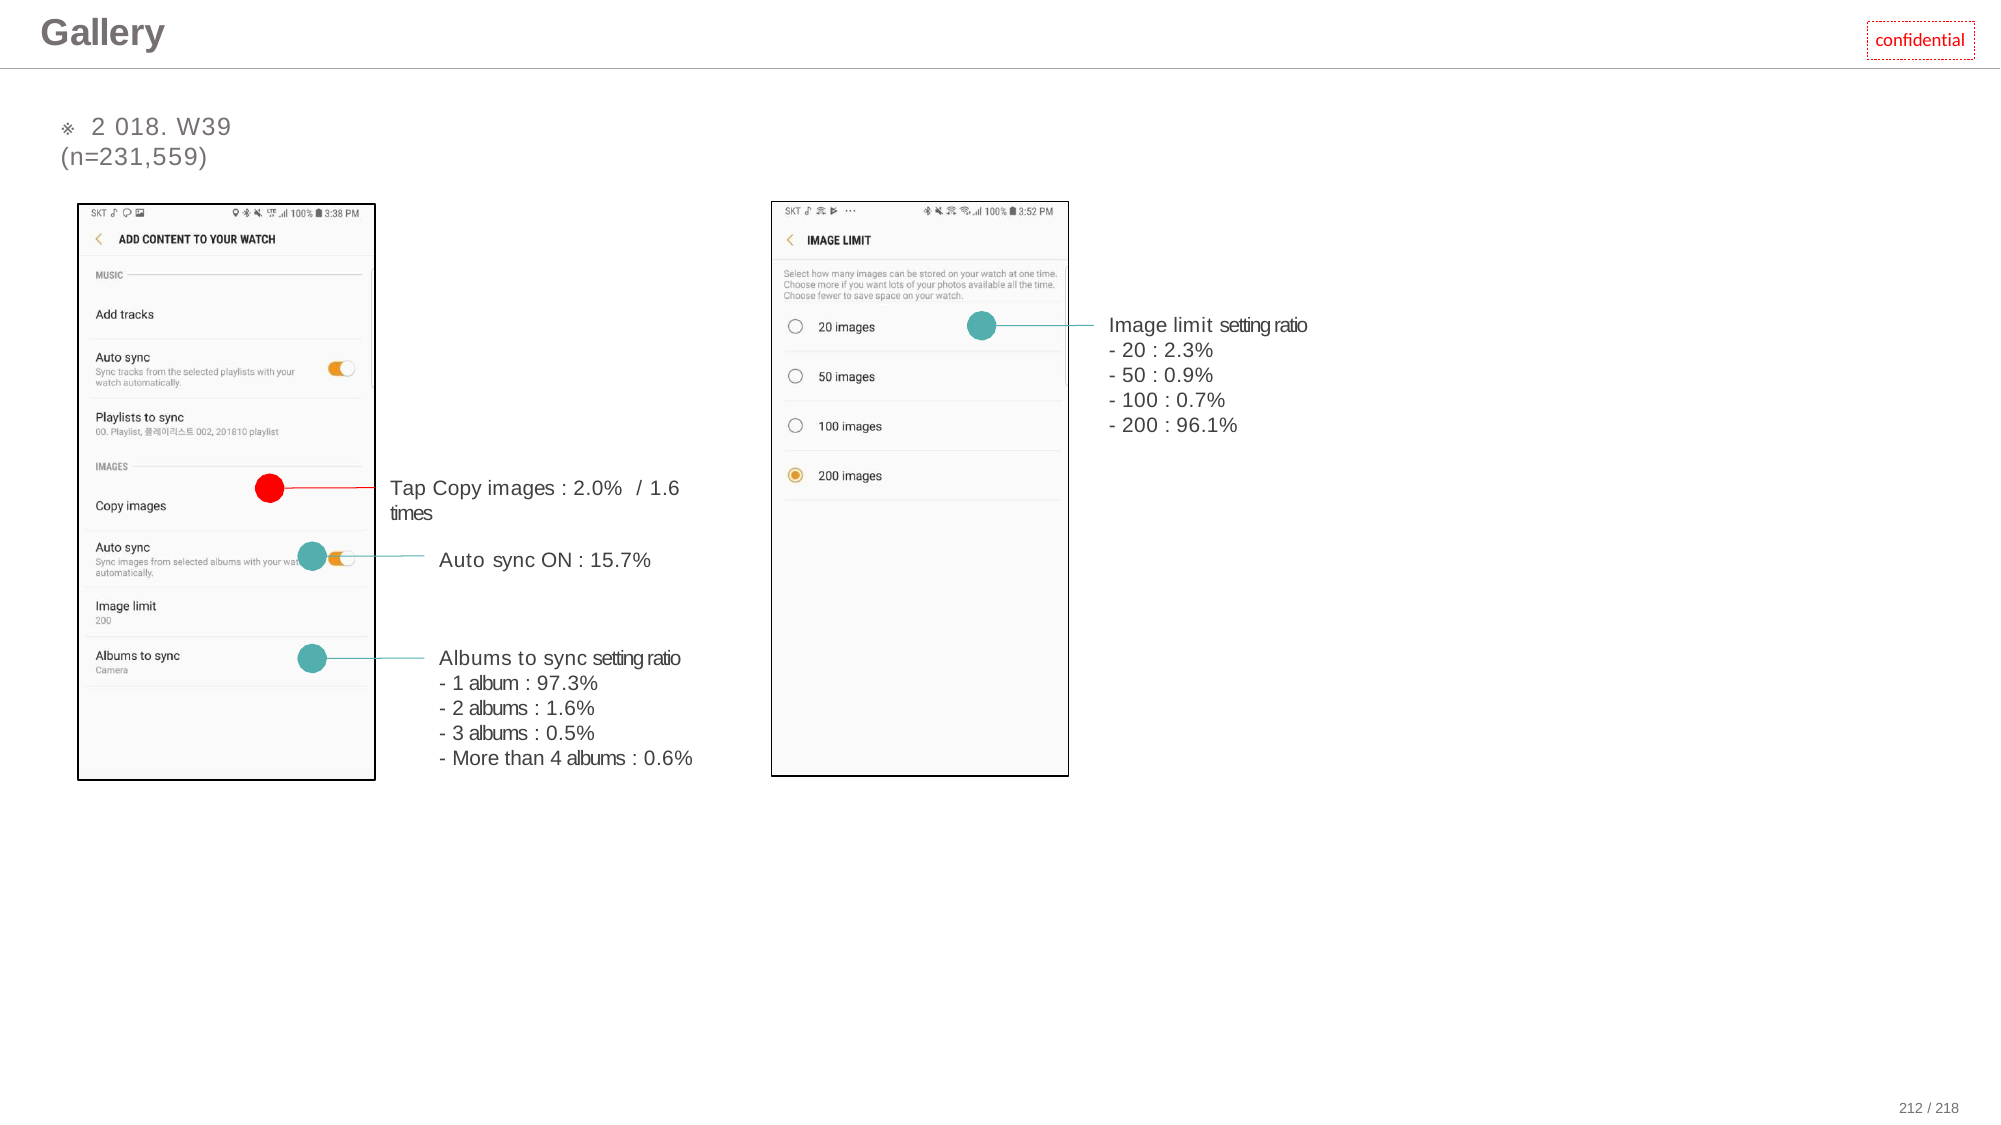

# Gallery
confidential
※2018. W39 (n=231,559)

Image limit setting ratio
- 20 : 2.3%
- 50 : 0.9%
- 100 : 0.7%
- 200 : 96.1%

Tap Copy images : 2.0% / 1.6 times

Auto sync ON : 15.7%

Albums to sync setting ratio
- 1 album : 97.3%
- 2 albums : 1.6%
- 3 albums : 0.5%
- More than 4 albums : 0.6%

212 / 218